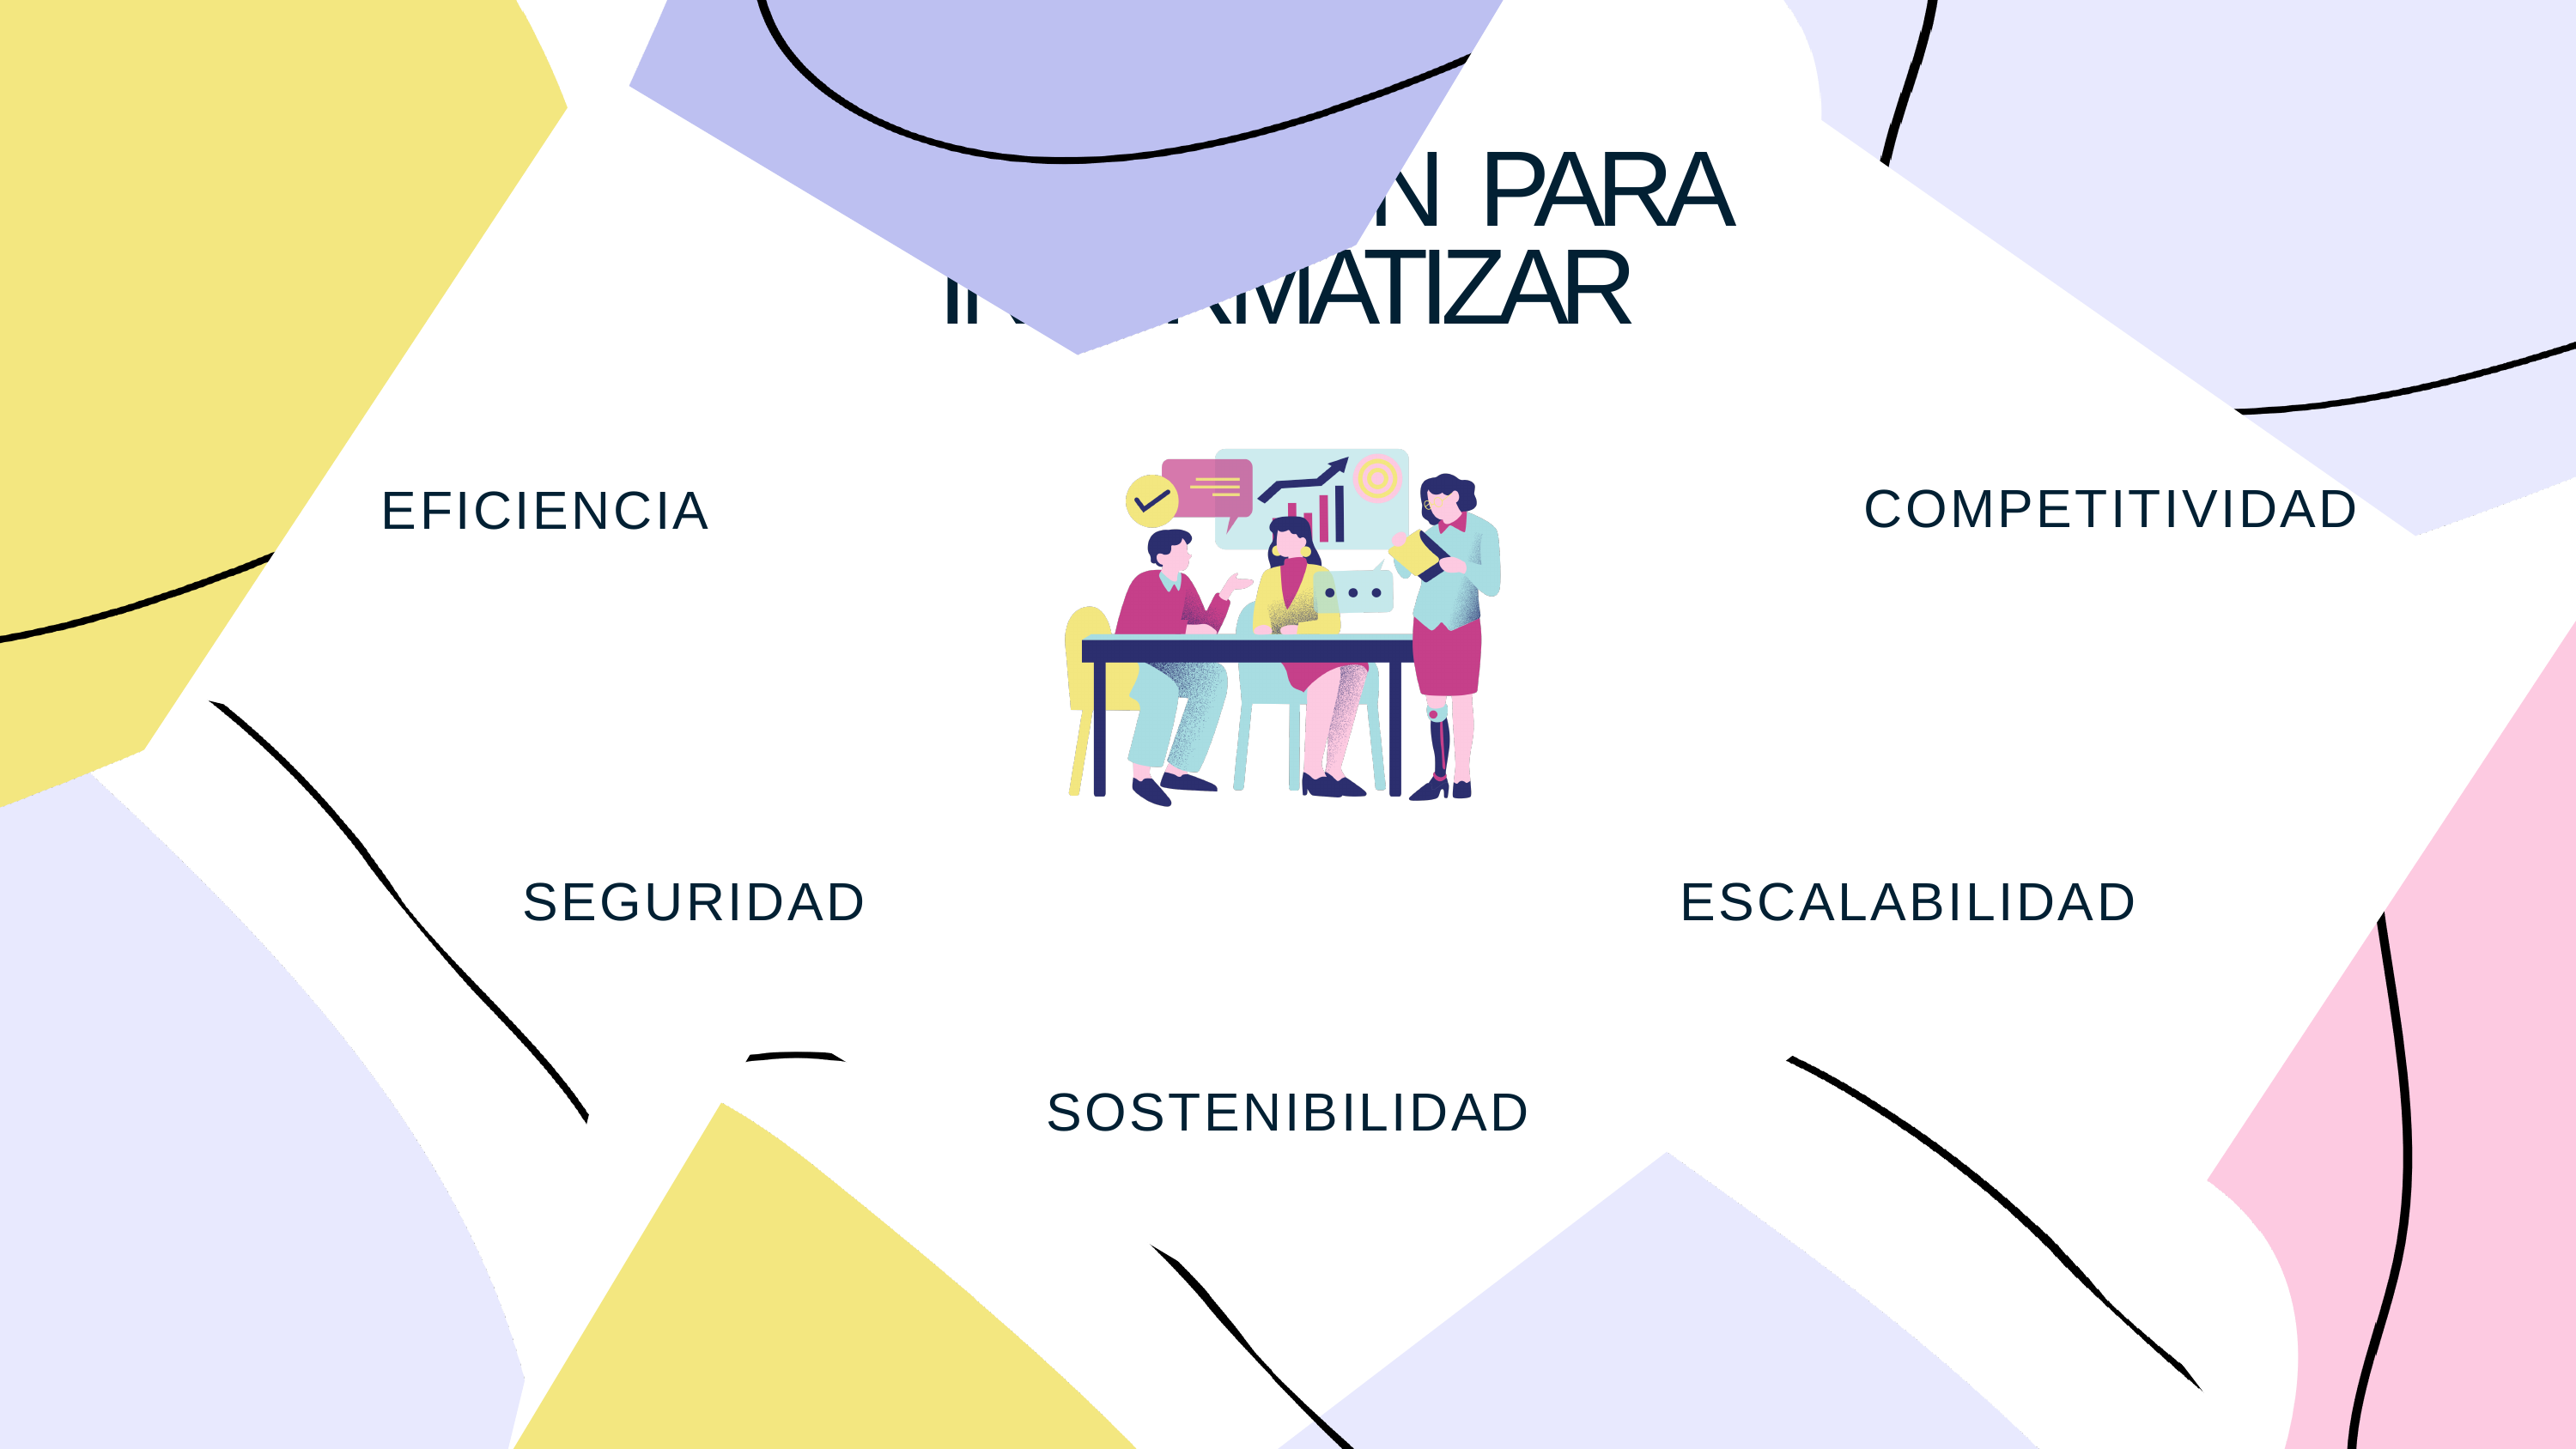

MOTIVACIÓN  PARA INFORMATIZAR

COMPETITIVIDAD

EFICIENCIA

SEGURIDAD
ESCALABILIDAD
SOSTENIBILIDAD